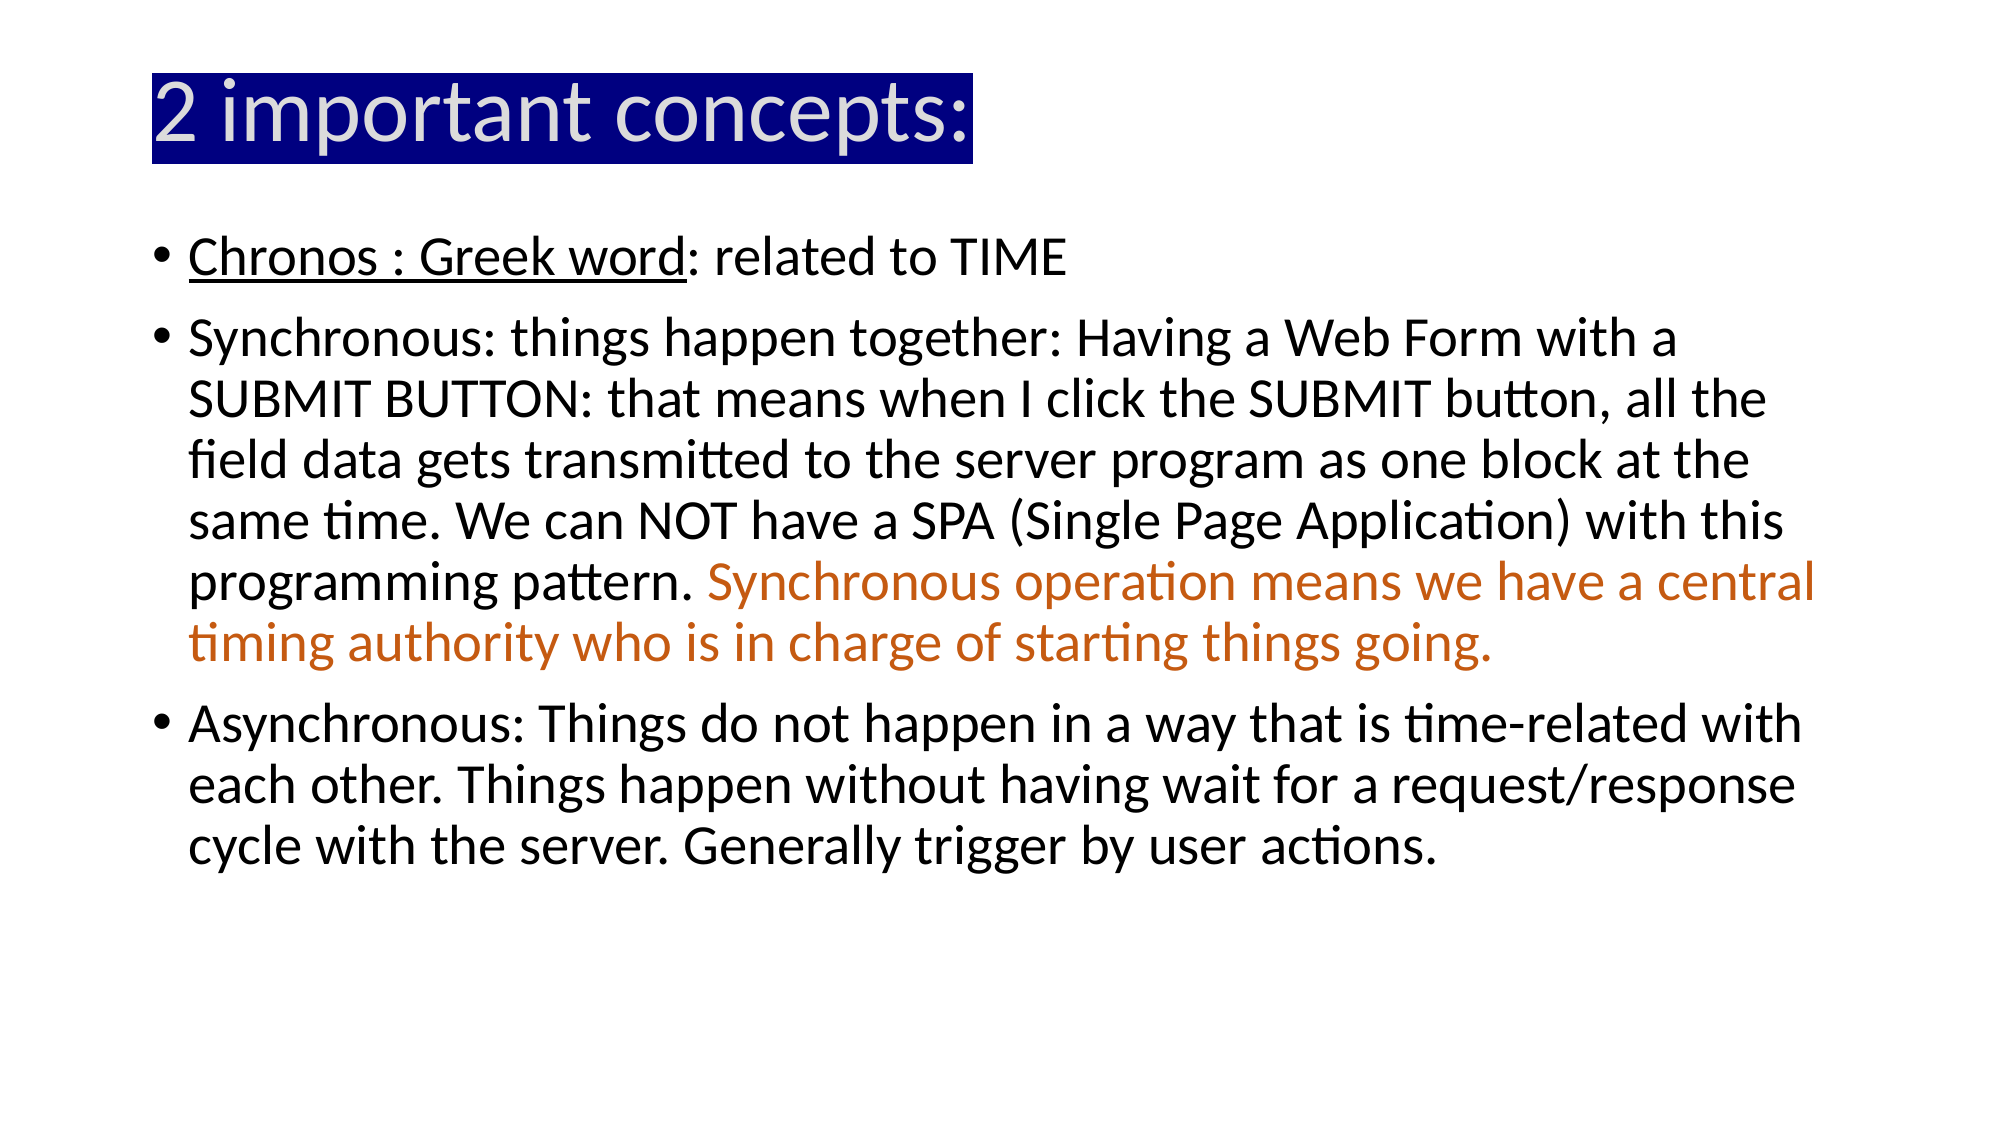

# 2 important concepts:
Chronos : Greek word: related to TIME
Synchronous: things happen together: Having a Web Form with a SUBMIT BUTTON: that means when I click the SUBMIT button, all the field data gets transmitted to the server program as one block at the same time. We can NOT have a SPA (Single Page Application) with this programming pattern. Synchronous operation means we have a central timing authority who is in charge of starting things going.
Asynchronous: Things do not happen in a way that is time-related with each other. Things happen without having wait for a request/response cycle with the server. Generally trigger by user actions.